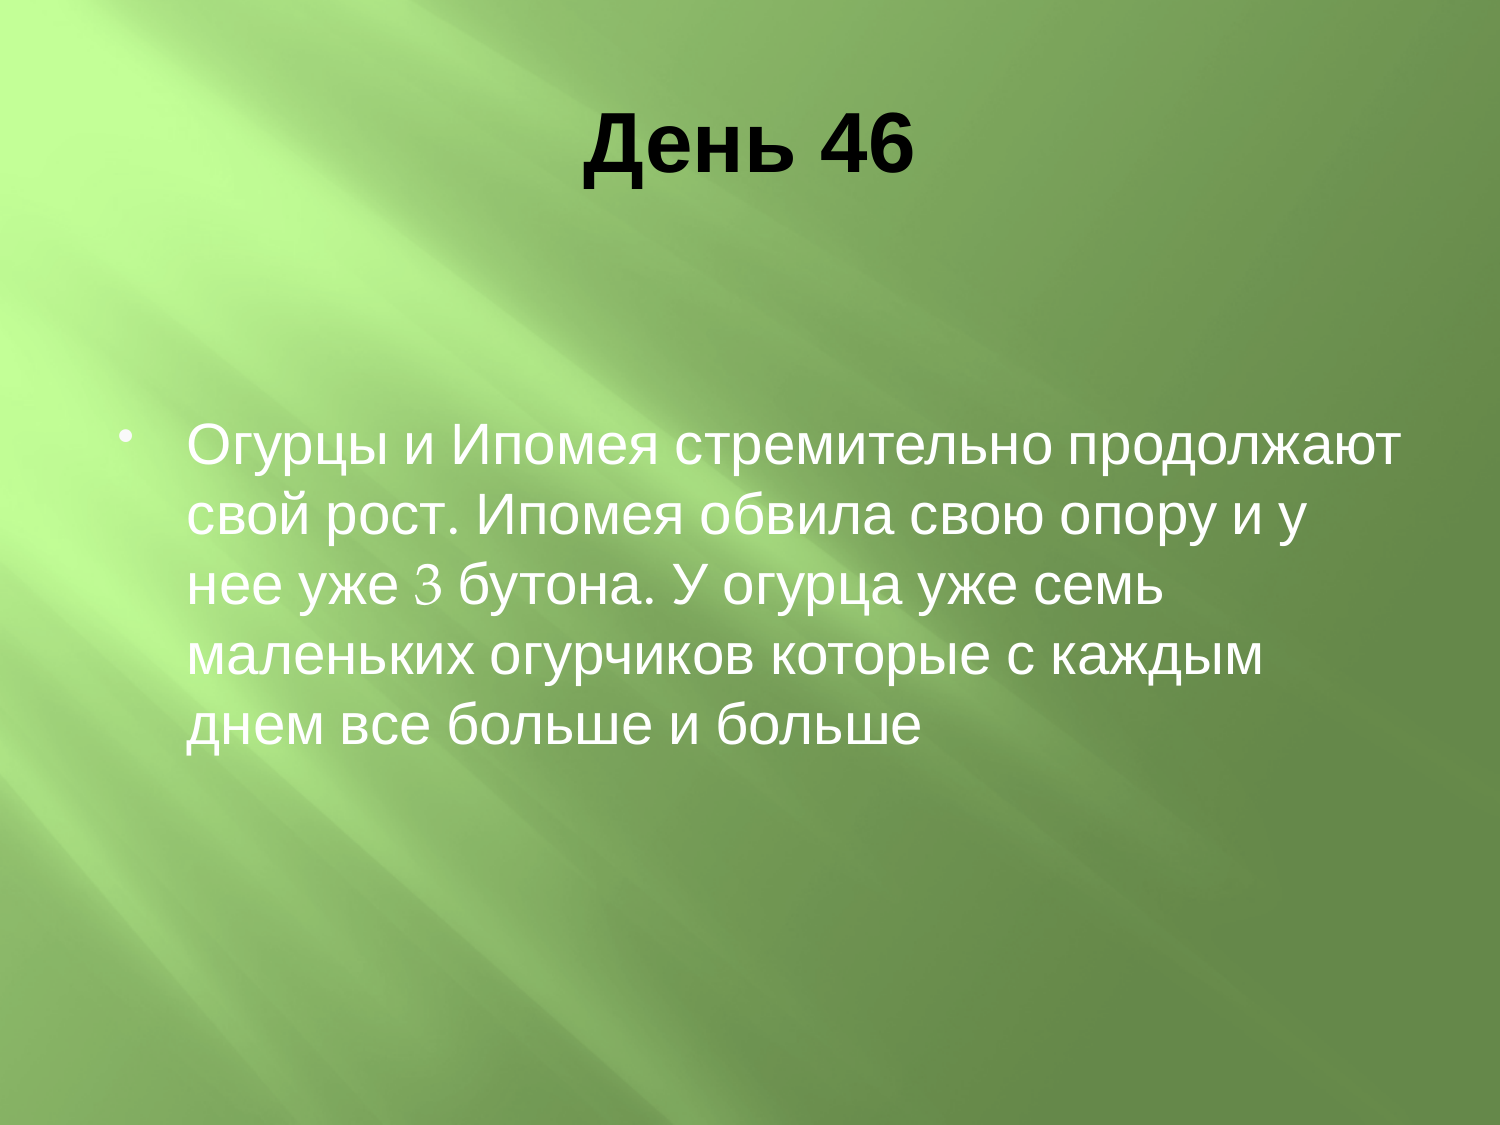

# День 46
Огурцы и Ипомея стремительно продолжают свой рост. Ипомея обвила свою опору и у нее уже 3 бутона. У огурца уже семь маленьких огурчиков которые с каждым днем все больше и больше